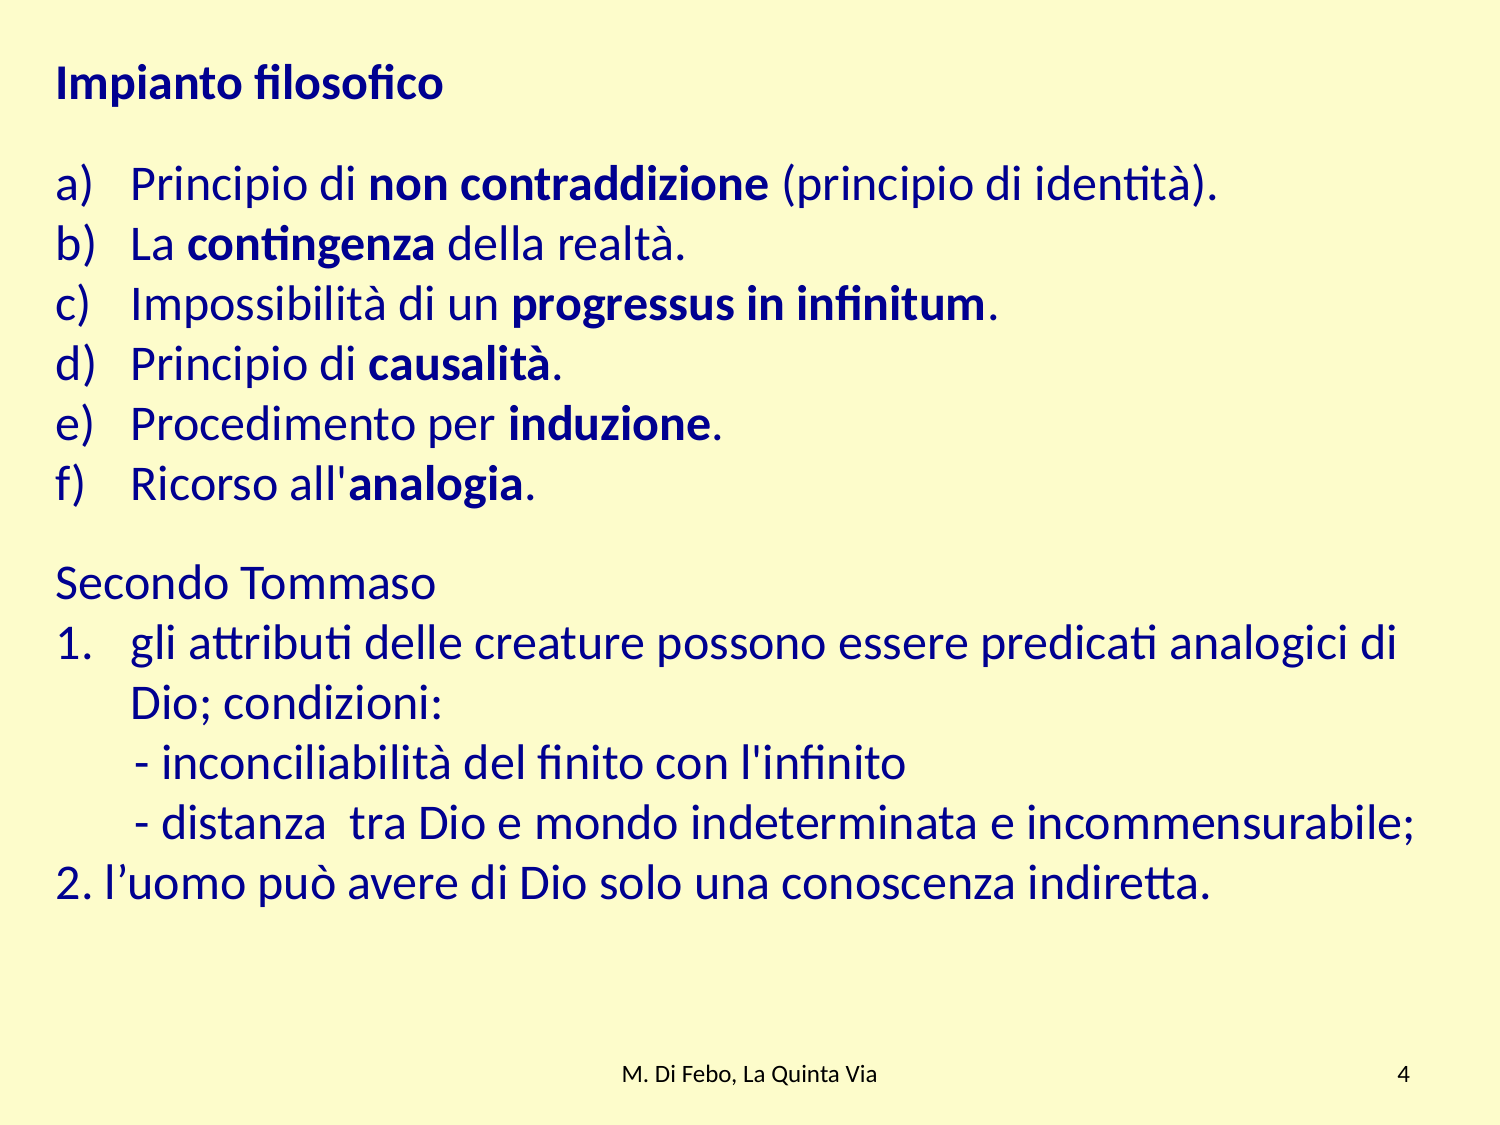

Impianto filosofico

Principio di non contraddizione (principio di identità).
La contingenza della realtà.
Impossibilità di un progressus in infinitum.
Principio di causalità.
Procedimento per induzione.
Ricorso all'analogia.

Secondo Tommaso
gli attributi delle creature possono essere predicati analogici di Dio; condizioni:
       - inconciliabilità del finito con l'infinito
       - distanza  tra Dio e mondo indeterminata e incommensurabile;
2. l’uomo può avere di Dio solo una conoscenza indiretta.
M. Di Febo, La Quinta Via
4